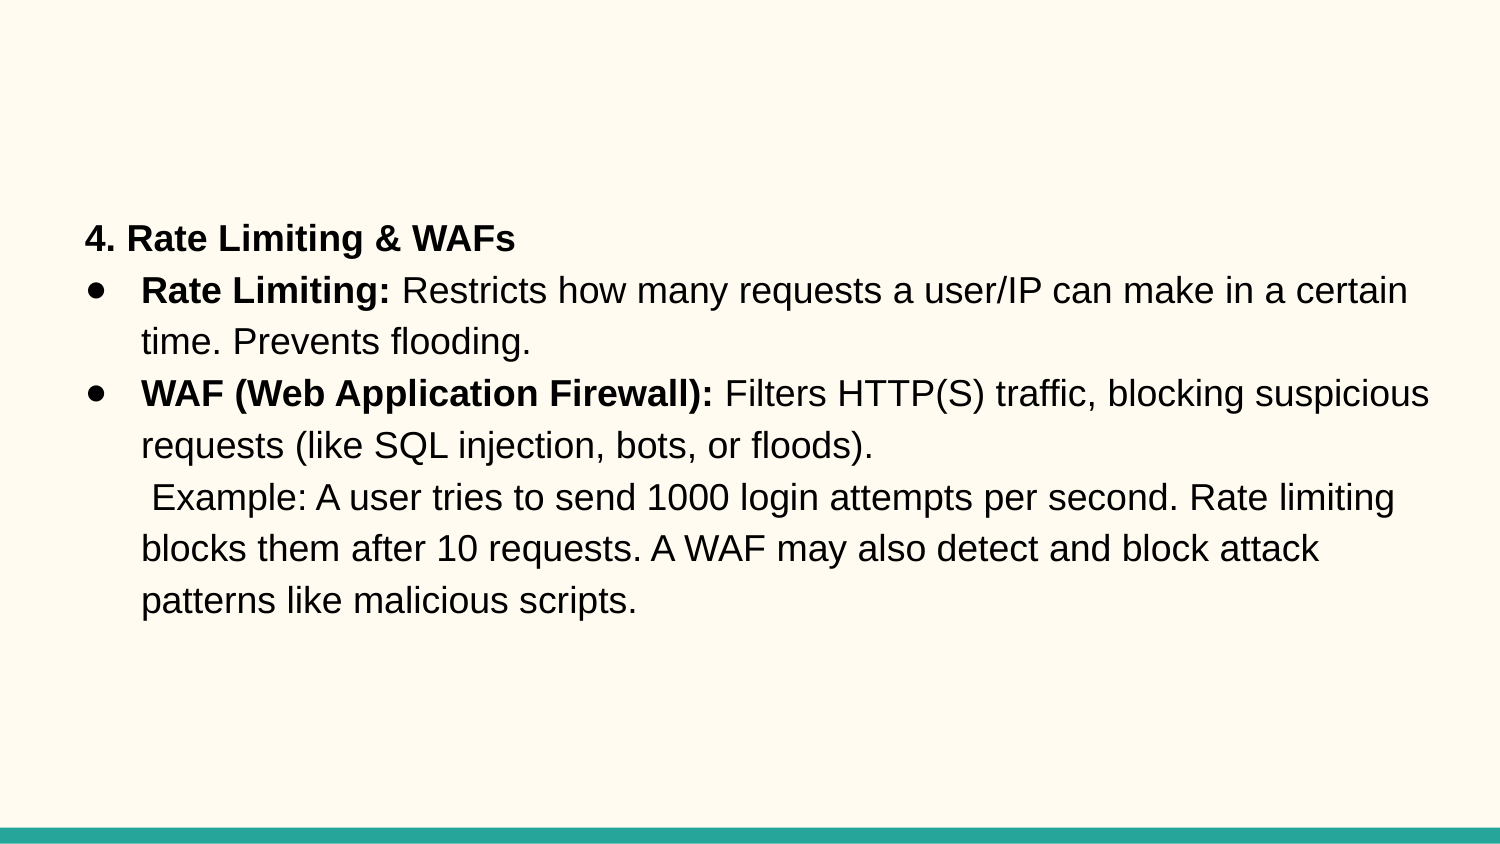

#
4. Rate Limiting & WAFs
Rate Limiting: Restricts how many requests a user/IP can make in a certain time. Prevents flooding.
WAF (Web Application Firewall): Filters HTTP(S) traffic, blocking suspicious requests (like SQL injection, bots, or floods).
 Example: A user tries to send 1000 login attempts per second. Rate limiting blocks them after 10 requests. A WAF may also detect and block attack patterns like malicious scripts.